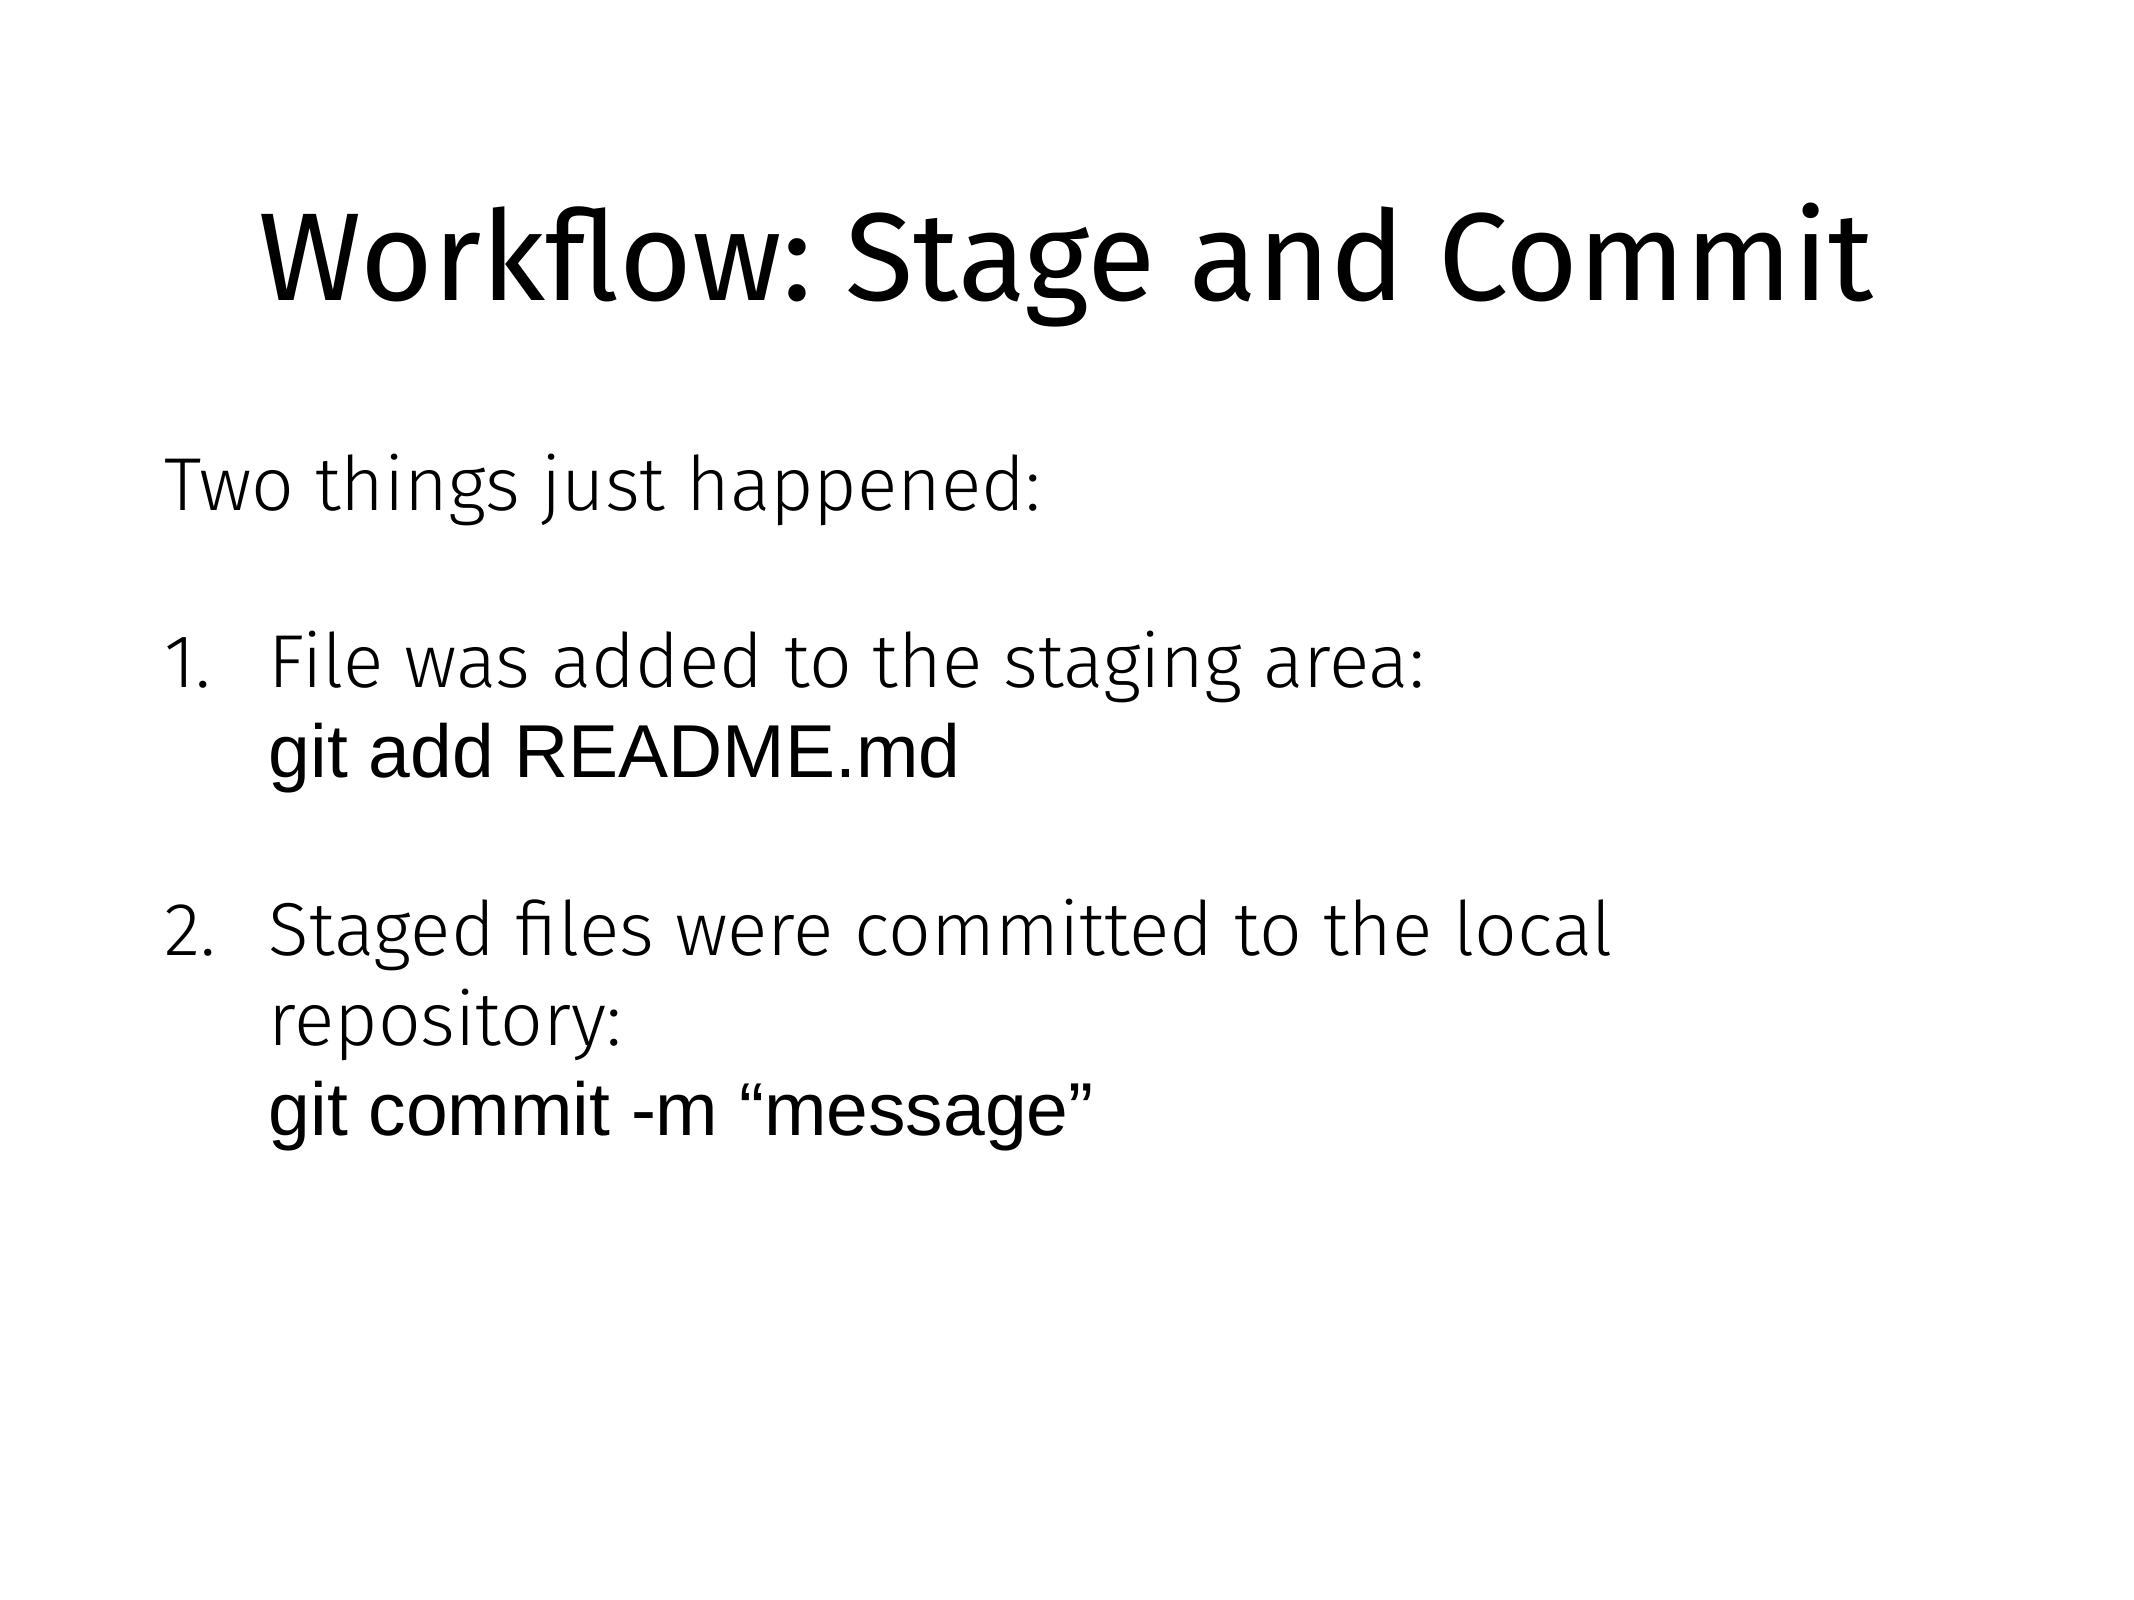

# Workflow: Stage and Commit
Two things just happened:
File was added to the staging area:
git add README.md
Staged files were committed to the local repository:
git commit -m “message”